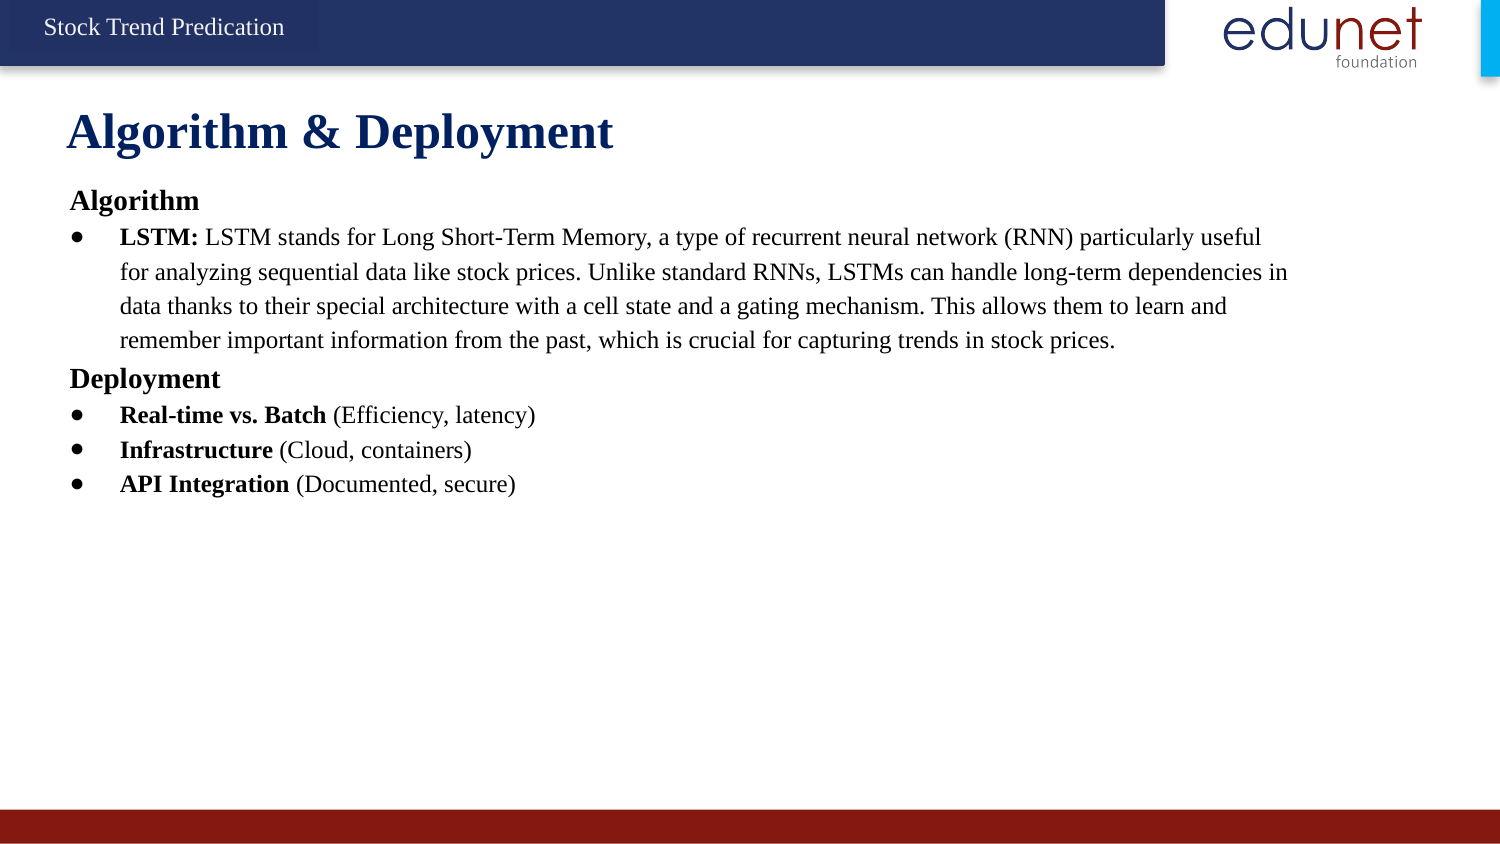

Stock Trend Predication
# Algorithm & Deployment
Algorithm
LSTM: LSTM stands for Long Short-Term Memory, a type of recurrent neural network (RNN) particularly useful for analyzing sequential data like stock prices. Unlike standard RNNs, LSTMs can handle long-term dependencies in data thanks to their special architecture with a cell state and a gating mechanism. This allows them to learn and remember important information from the past, which is crucial for capturing trends in stock prices.
Deployment
Real-time vs. Batch (Efficiency, latency)
Infrastructure (Cloud, containers)
API Integration (Documented, secure)